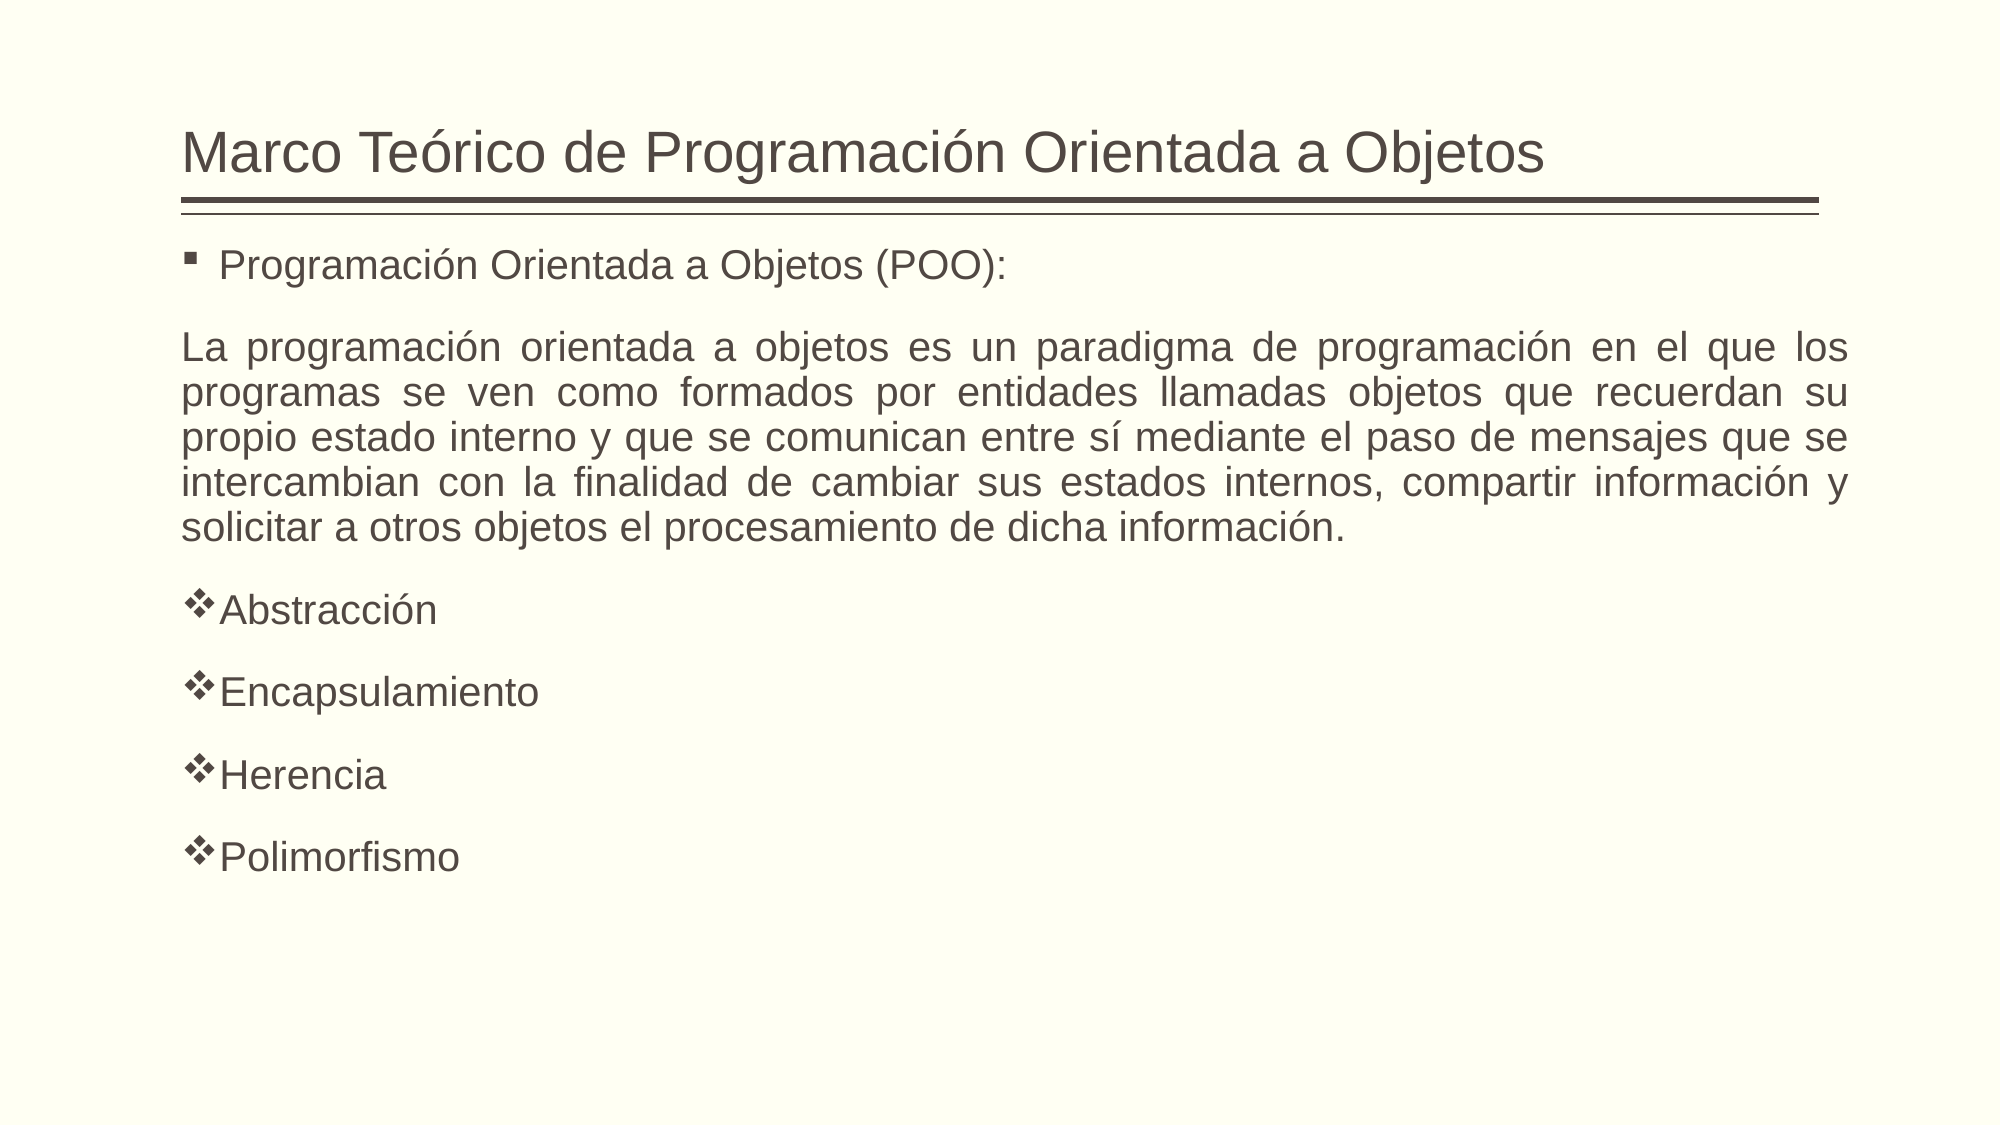

# Marco Teórico de Programación Orientada a Objetos
Programación Orientada a Objetos (POO):
La programación orientada a objetos es un paradigma de programación en el que los programas se ven como formados por entidades llamadas objetos que recuerdan su propio estado interno y que se comunican entre sí mediante el paso de mensajes que se intercambian con la finalidad de cambiar sus estados internos, compartir información y solicitar a otros objetos el procesamiento de dicha información.
Abstracción
Encapsulamiento
Herencia
Polimorfismo